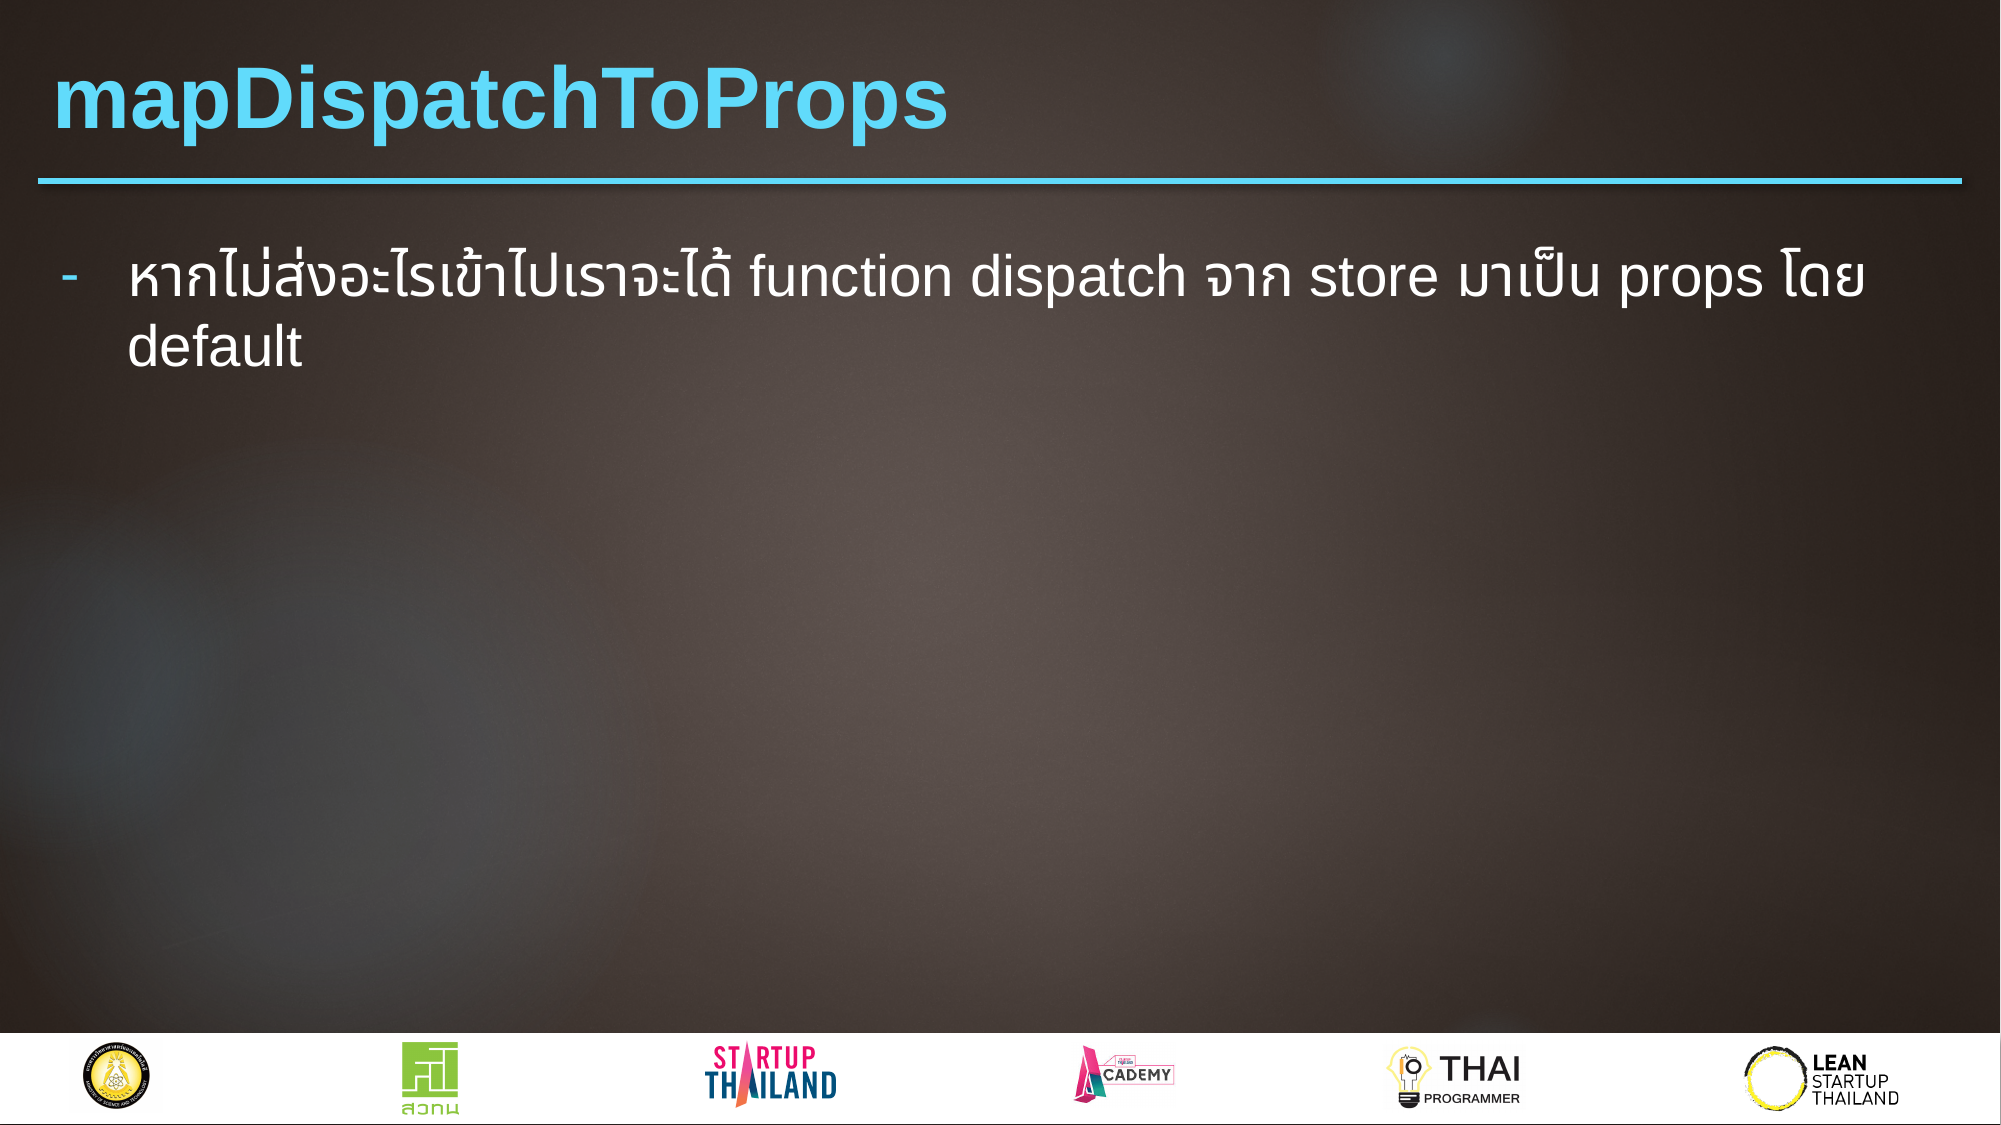

# mapDispatchToProps
หากไม่ส่งอะไรเข้าไปเราจะได้ function dispatch จาก store มาเป็น props โดย default